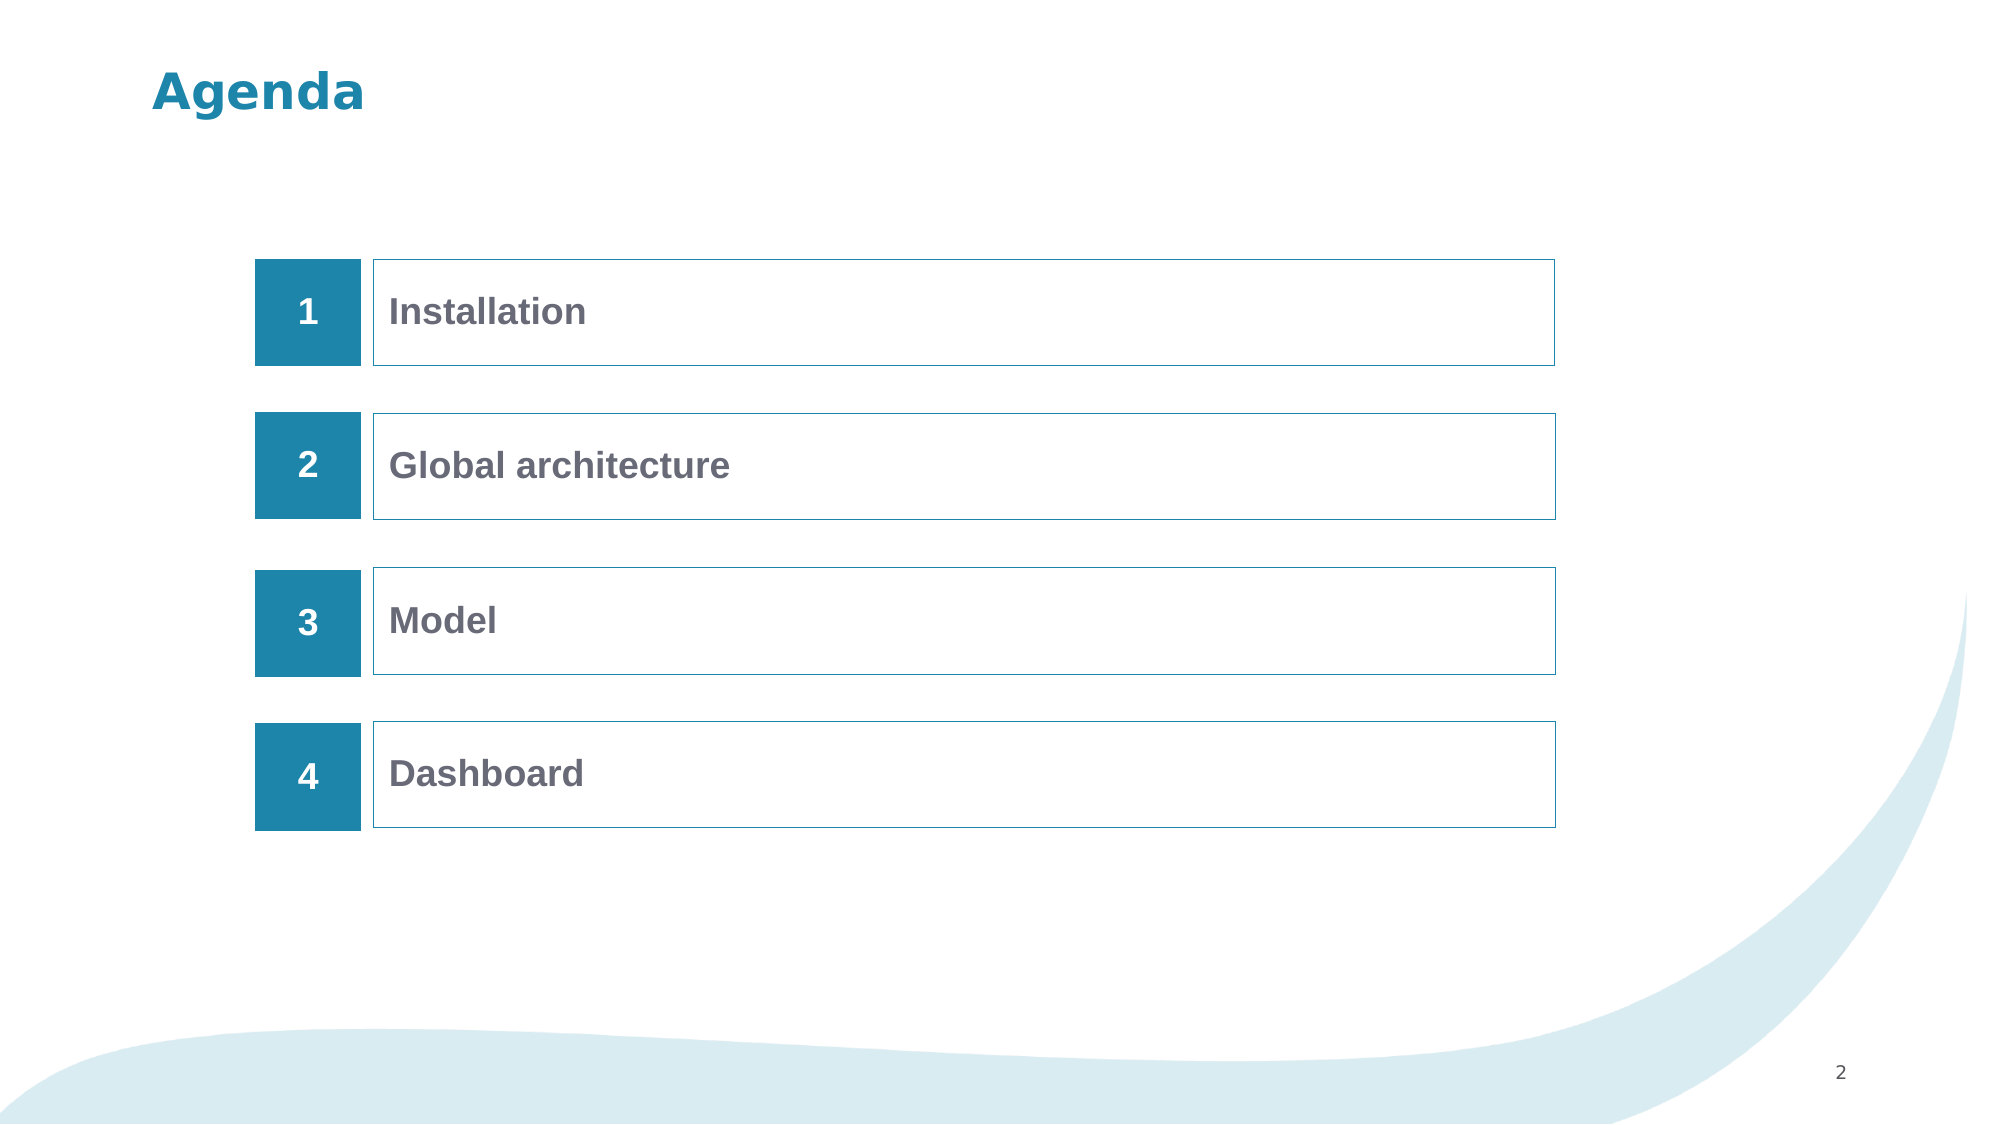

# Agenda
1
Installation
2
Global architecture
Model
3
Dashboard
4
2